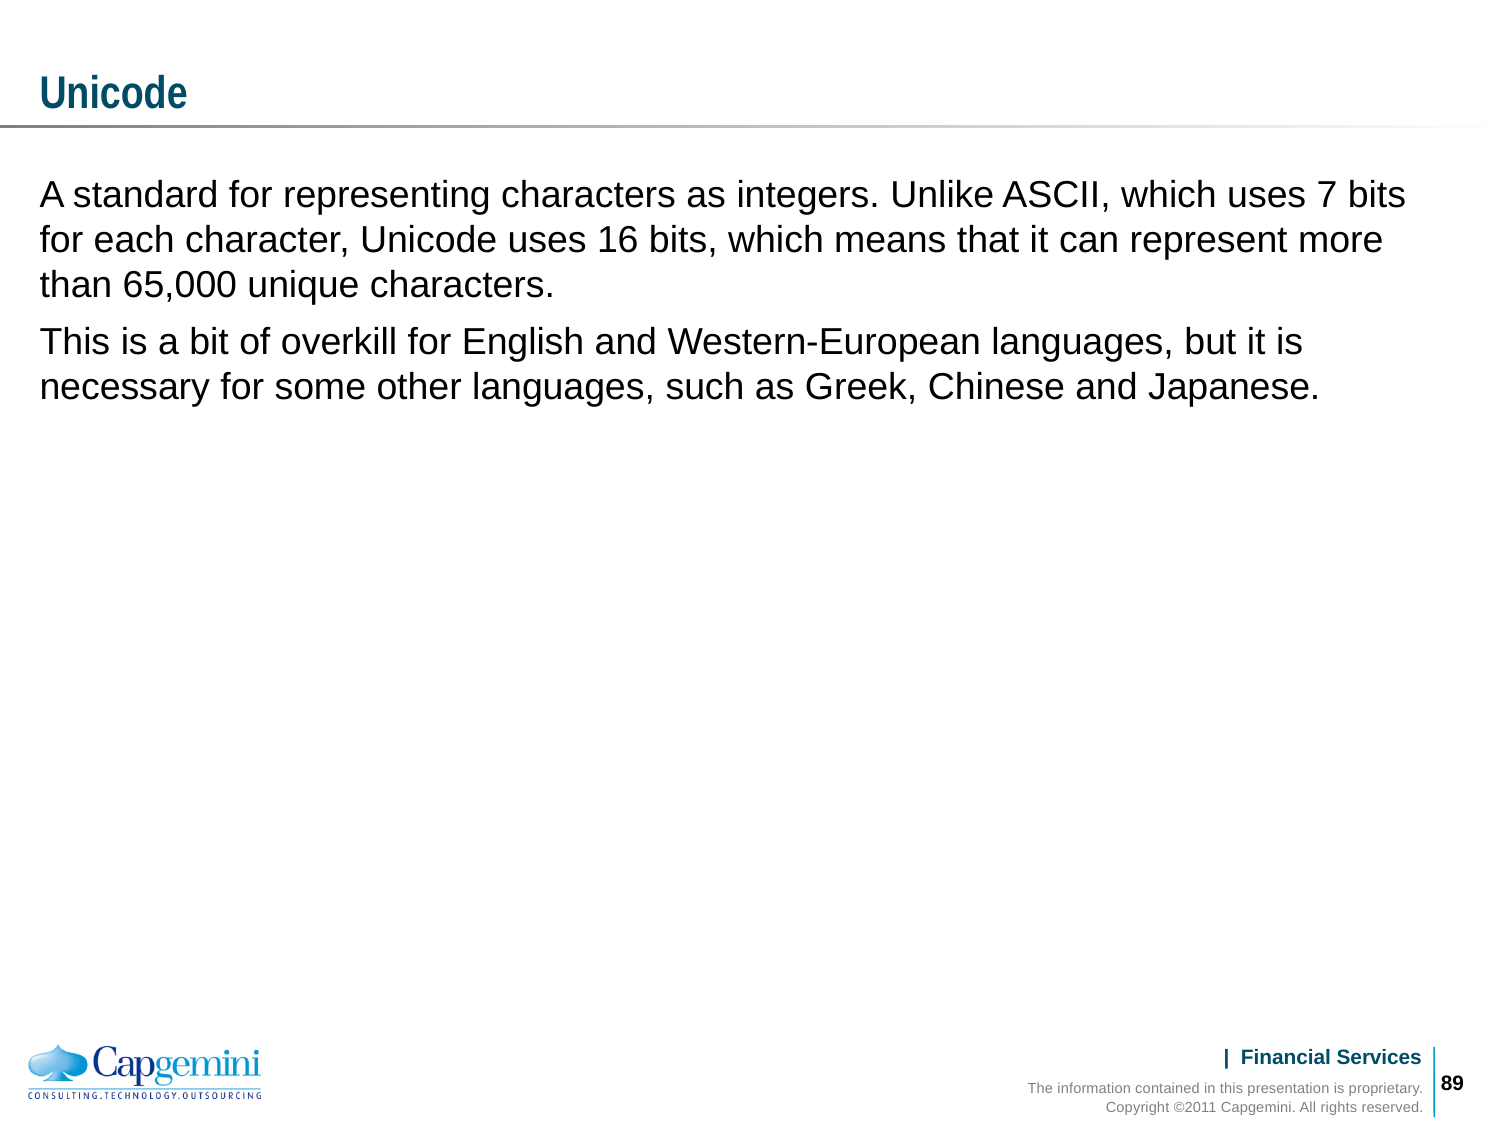

# Unicode
A standard for representing characters as integers. Unlike ASCII, which uses 7 bits for each character, Unicode uses 16 bits, which means that it can represent more than 65,000 unique characters.
This is a bit of overkill for English and Western-European languages, but it is necessary for some other languages, such as Greek, Chinese and Japanese.